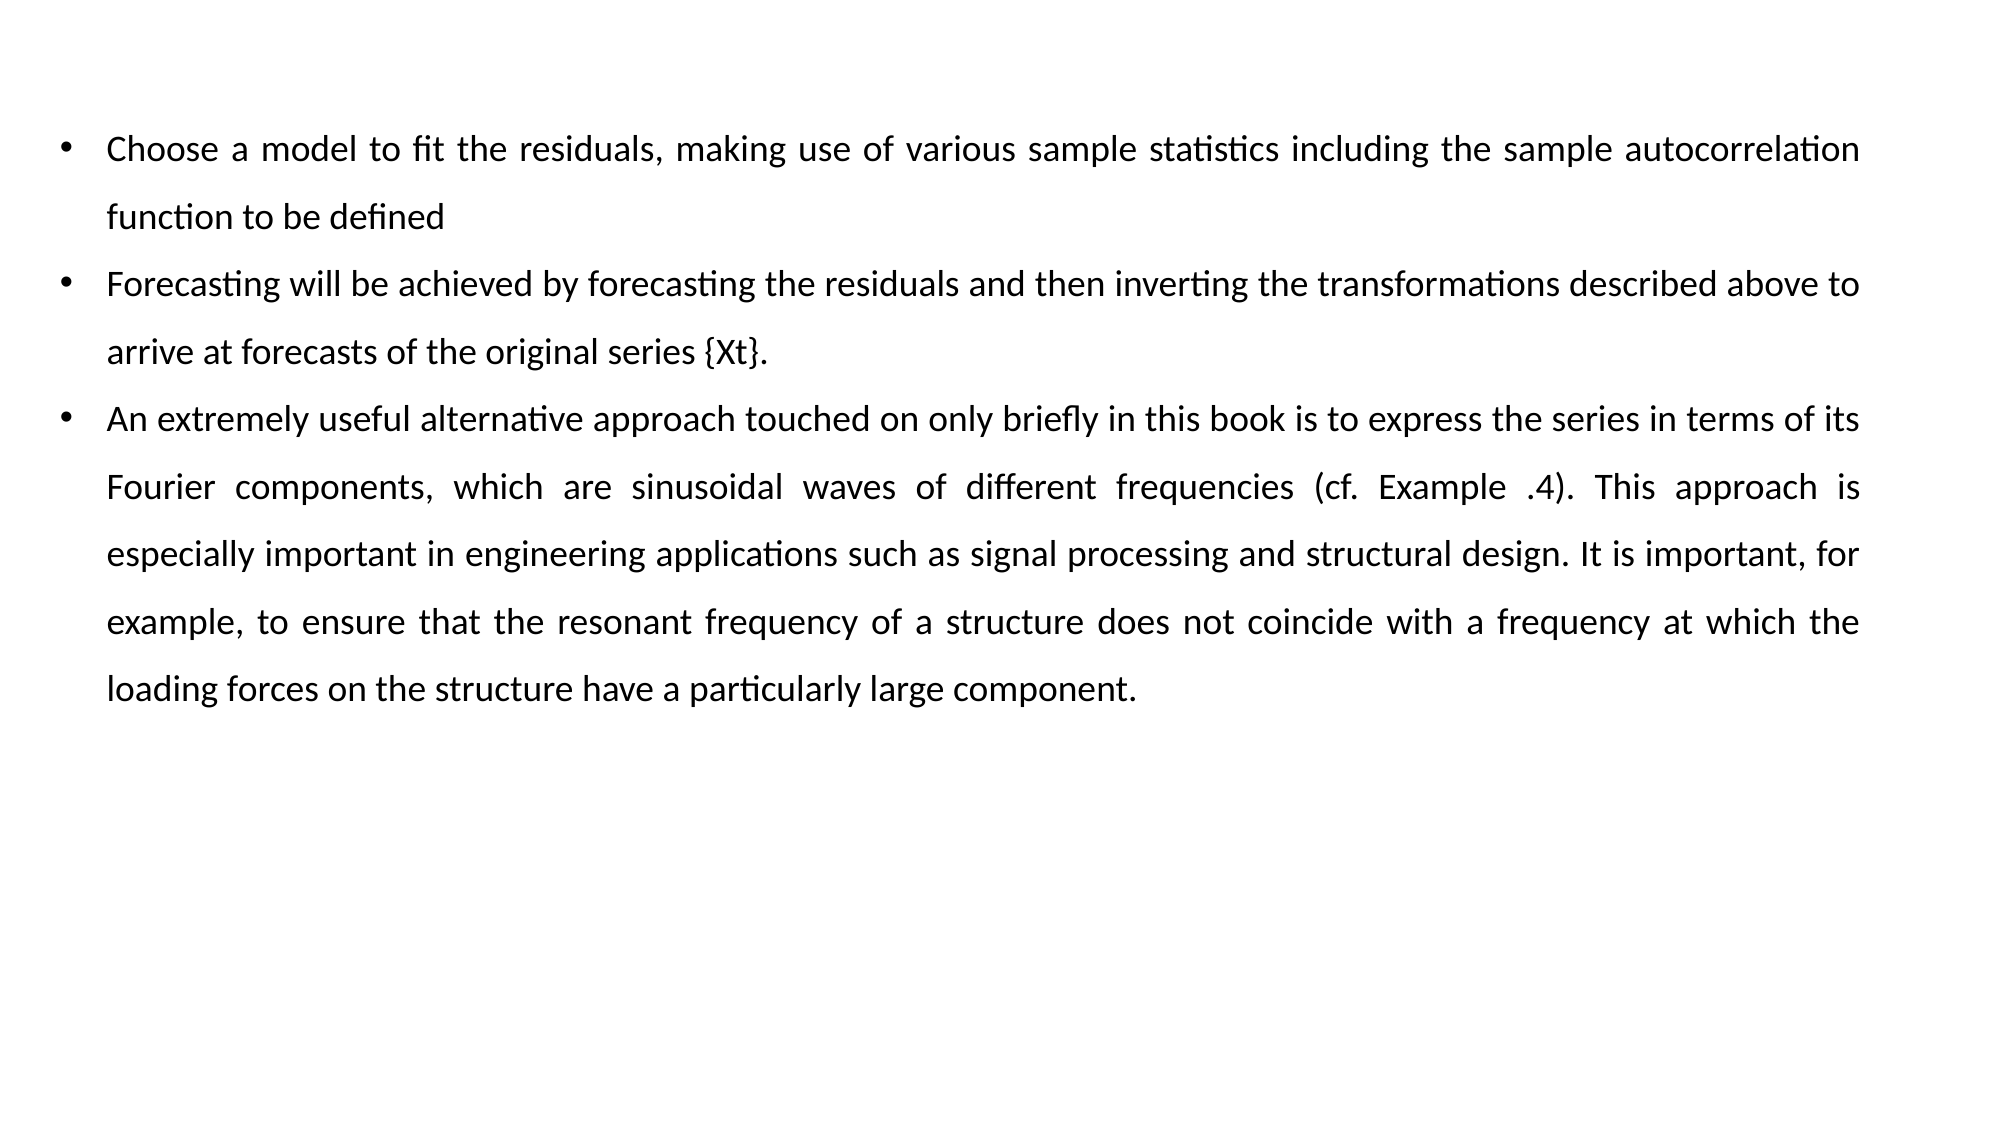

Choose a model to fit the residuals, making use of various sample statistics including the sample autocorrelation function to be defined
Forecasting will be achieved by forecasting the residuals and then inverting the transformations described above to arrive at forecasts of the original series {Xt}.
An extremely useful alternative approach touched on only briefly in this book is to express the series in terms of its Fourier components, which are sinusoidal waves of different frequencies (cf. Example .4). This approach is especially important in engineering applications such as signal processing and structural design. It is important, for example, to ensure that the resonant frequency of a structure does not coincide with a frequency at which the loading forces on the structure have a particularly large component.